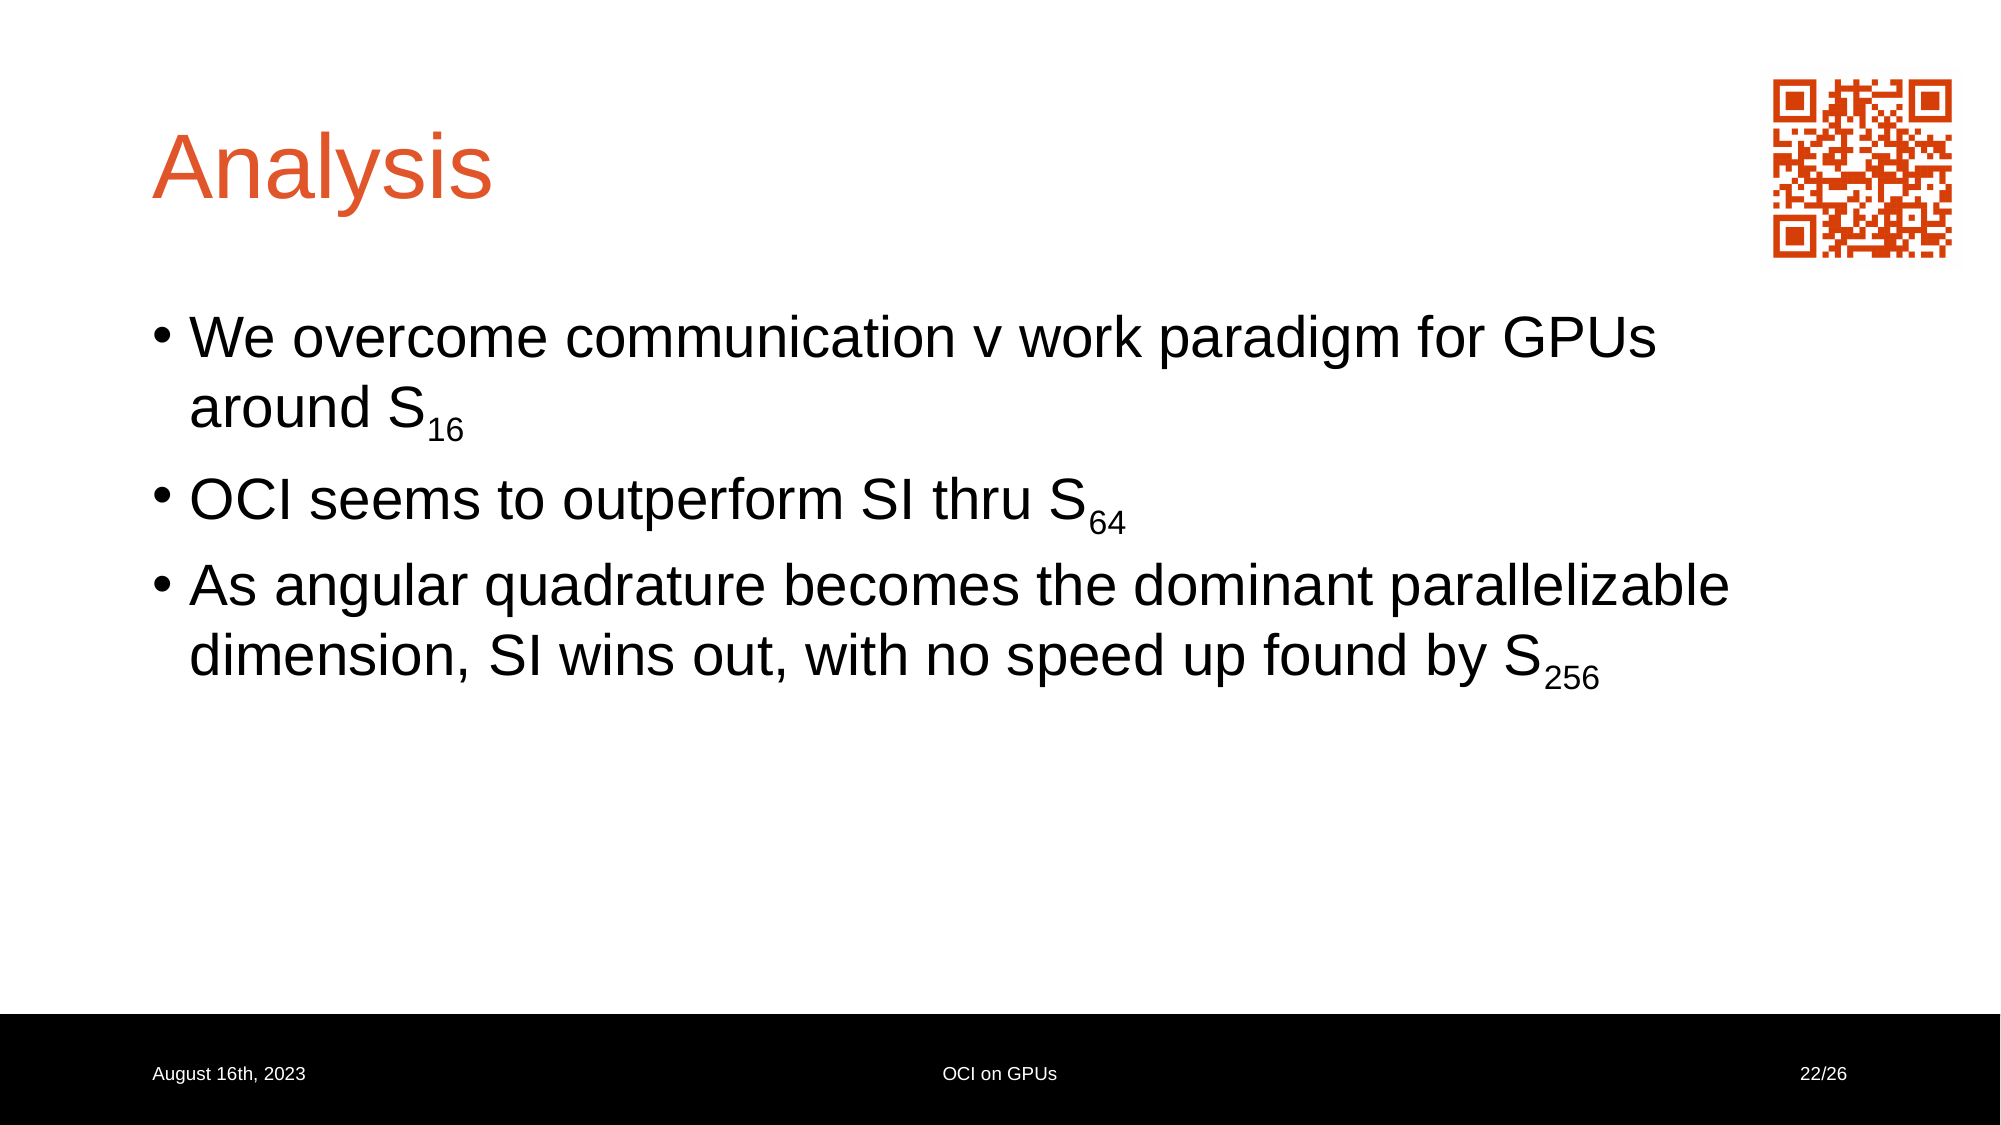

# Analysis
We overcome communication v work paradigm for GPUs around S16
OCI seems to outperform SI thru S64
As angular quadrature becomes the dominant parallelizable dimension, SI wins out, with no speed up found by S256
August 16th, 2023
OCI on GPUs
22/26